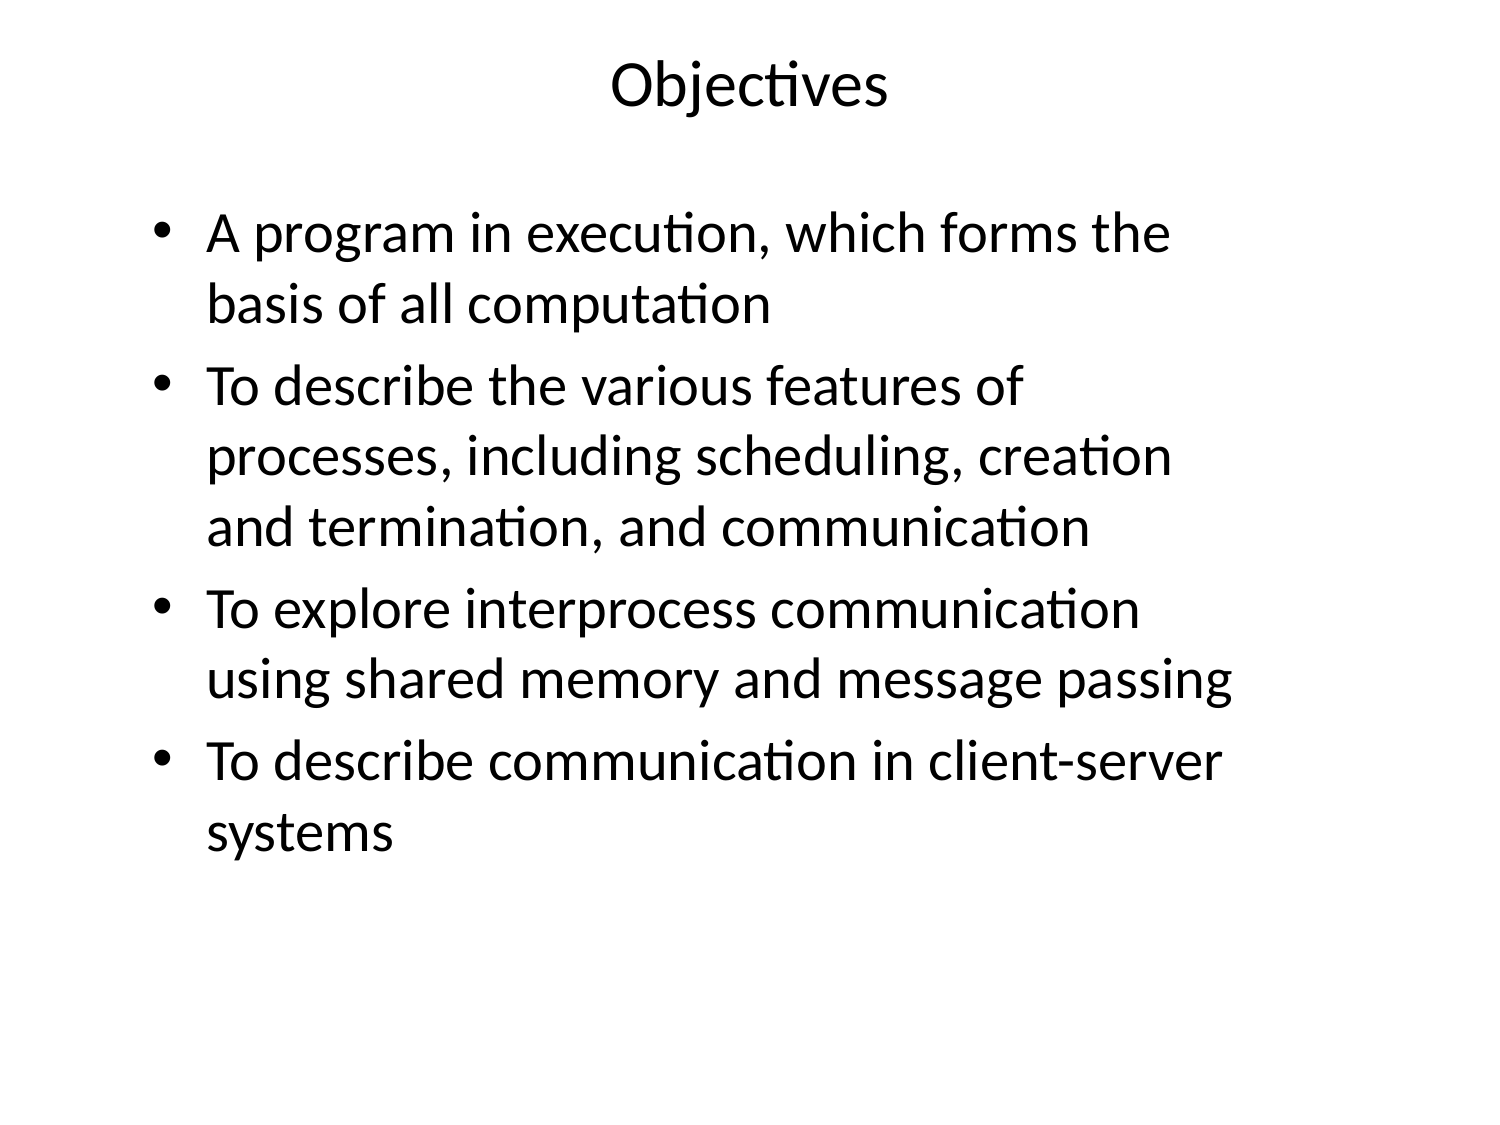

# Objectives
A program in execution, which forms the basis of all computation
To describe the various features of processes, including scheduling, creation and termination, and communication
To explore interprocess communication using shared memory and message passing
To describe communication in client-server systems